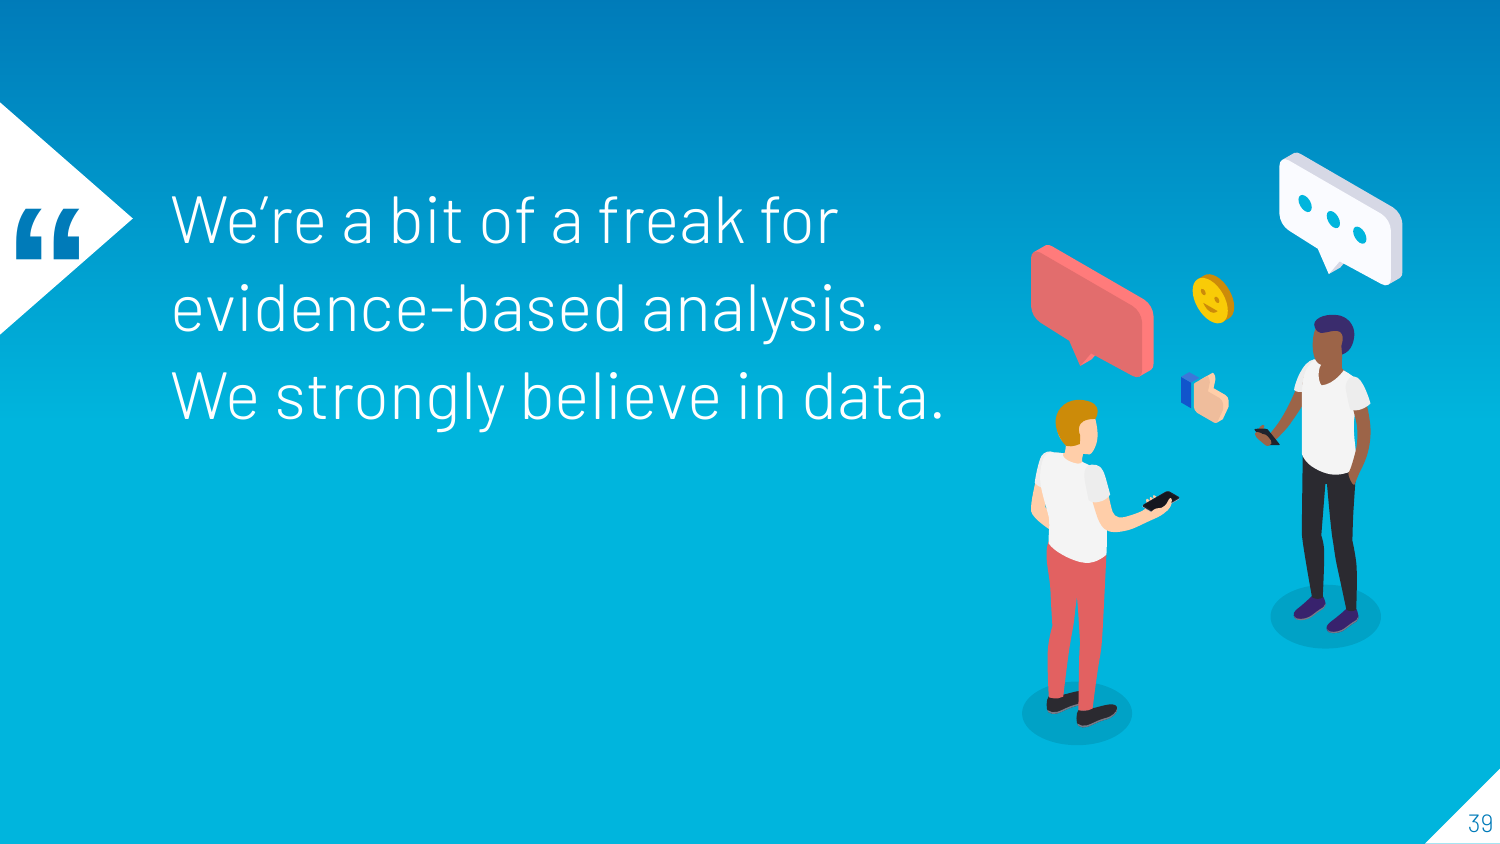

We’re a bit of a freak for evidence-based analysis. We strongly believe in data.
39